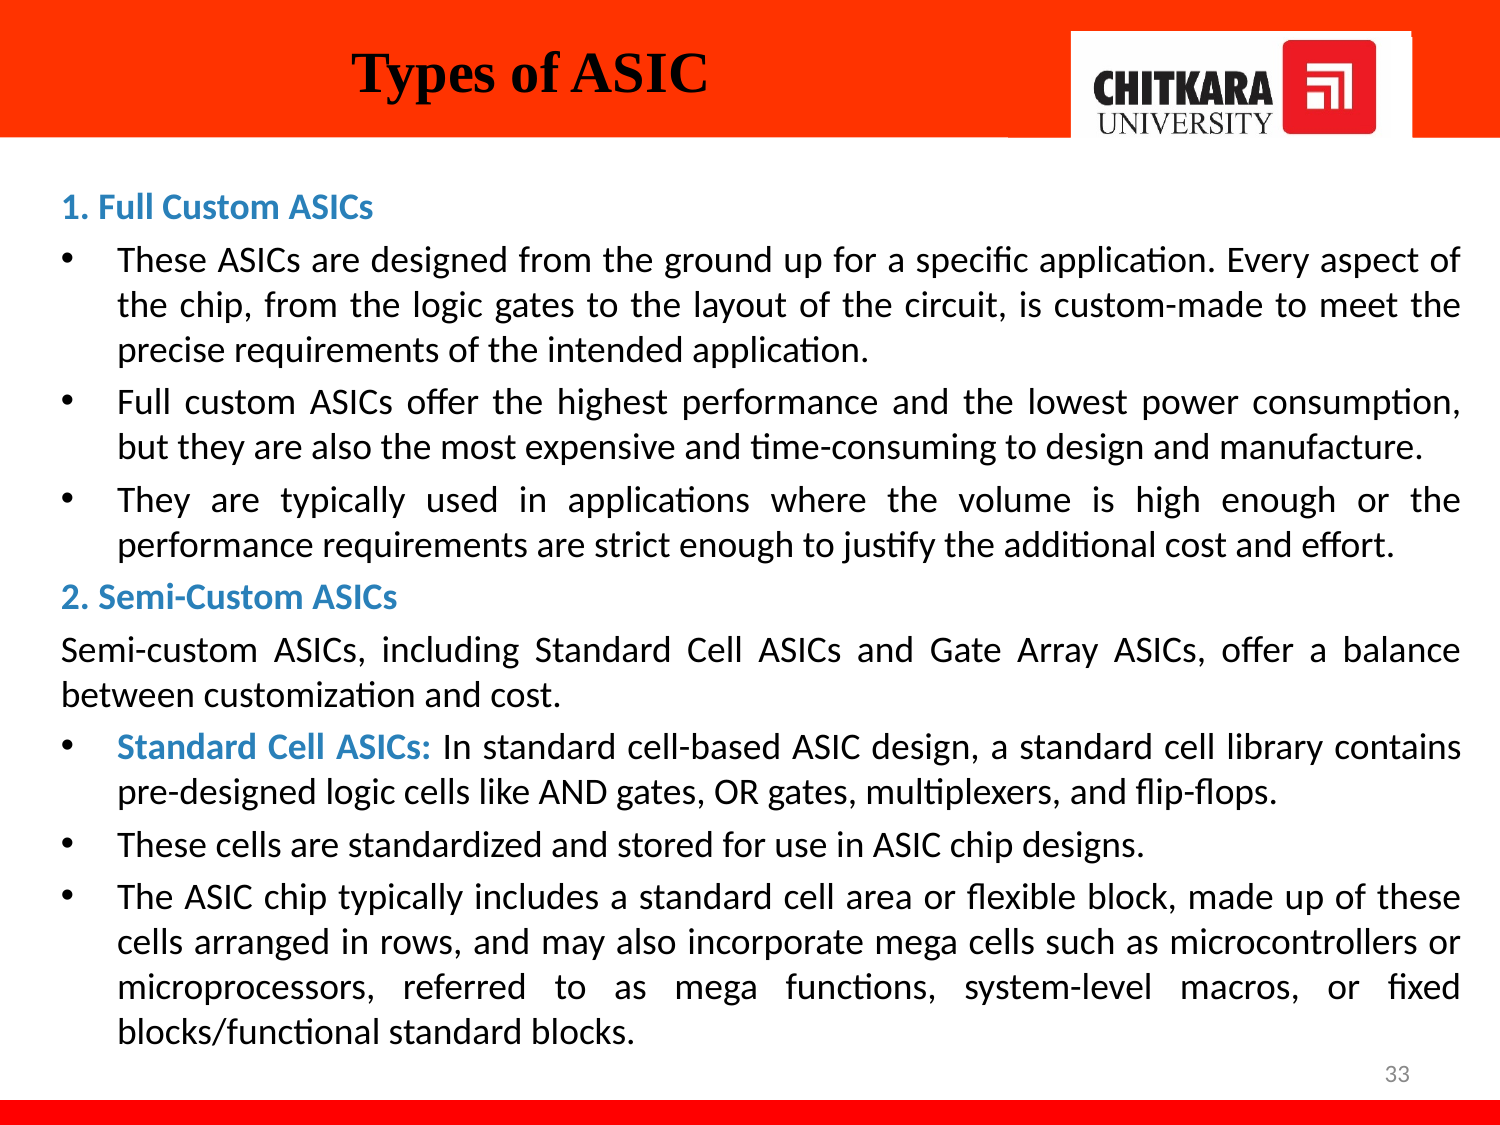

# Types of ASIC
1. Full Custom ASICs
These ASICs are designed from the ground up for a specific application. Every aspect of the chip, from the logic gates to the layout of the circuit, is custom-made to meet the precise requirements of the intended application.
Full custom ASICs offer the highest performance and the lowest power consumption, but they are also the most expensive and time-consuming to design and manufacture.
They are typically used in applications where the volume is high enough or the performance requirements are strict enough to justify the additional cost and effort.
2. Semi-Custom ASICs
Semi-custom ASICs, including Standard Cell ASICs and Gate Array ASICs, offer a balance between customization and cost.
Standard Cell ASICs: In standard cell-based ASIC design, a standard cell library contains pre-designed logic cells like AND gates, OR gates, multiplexers, and flip-flops.
These cells are standardized and stored for use in ASIC chip designs.
The ASIC chip typically includes a standard cell area or flexible block, made up of these cells arranged in rows, and may also incorporate mega cells such as microcontrollers or microprocessors, referred to as mega functions, system-level macros, or fixed blocks/functional standard blocks.

33